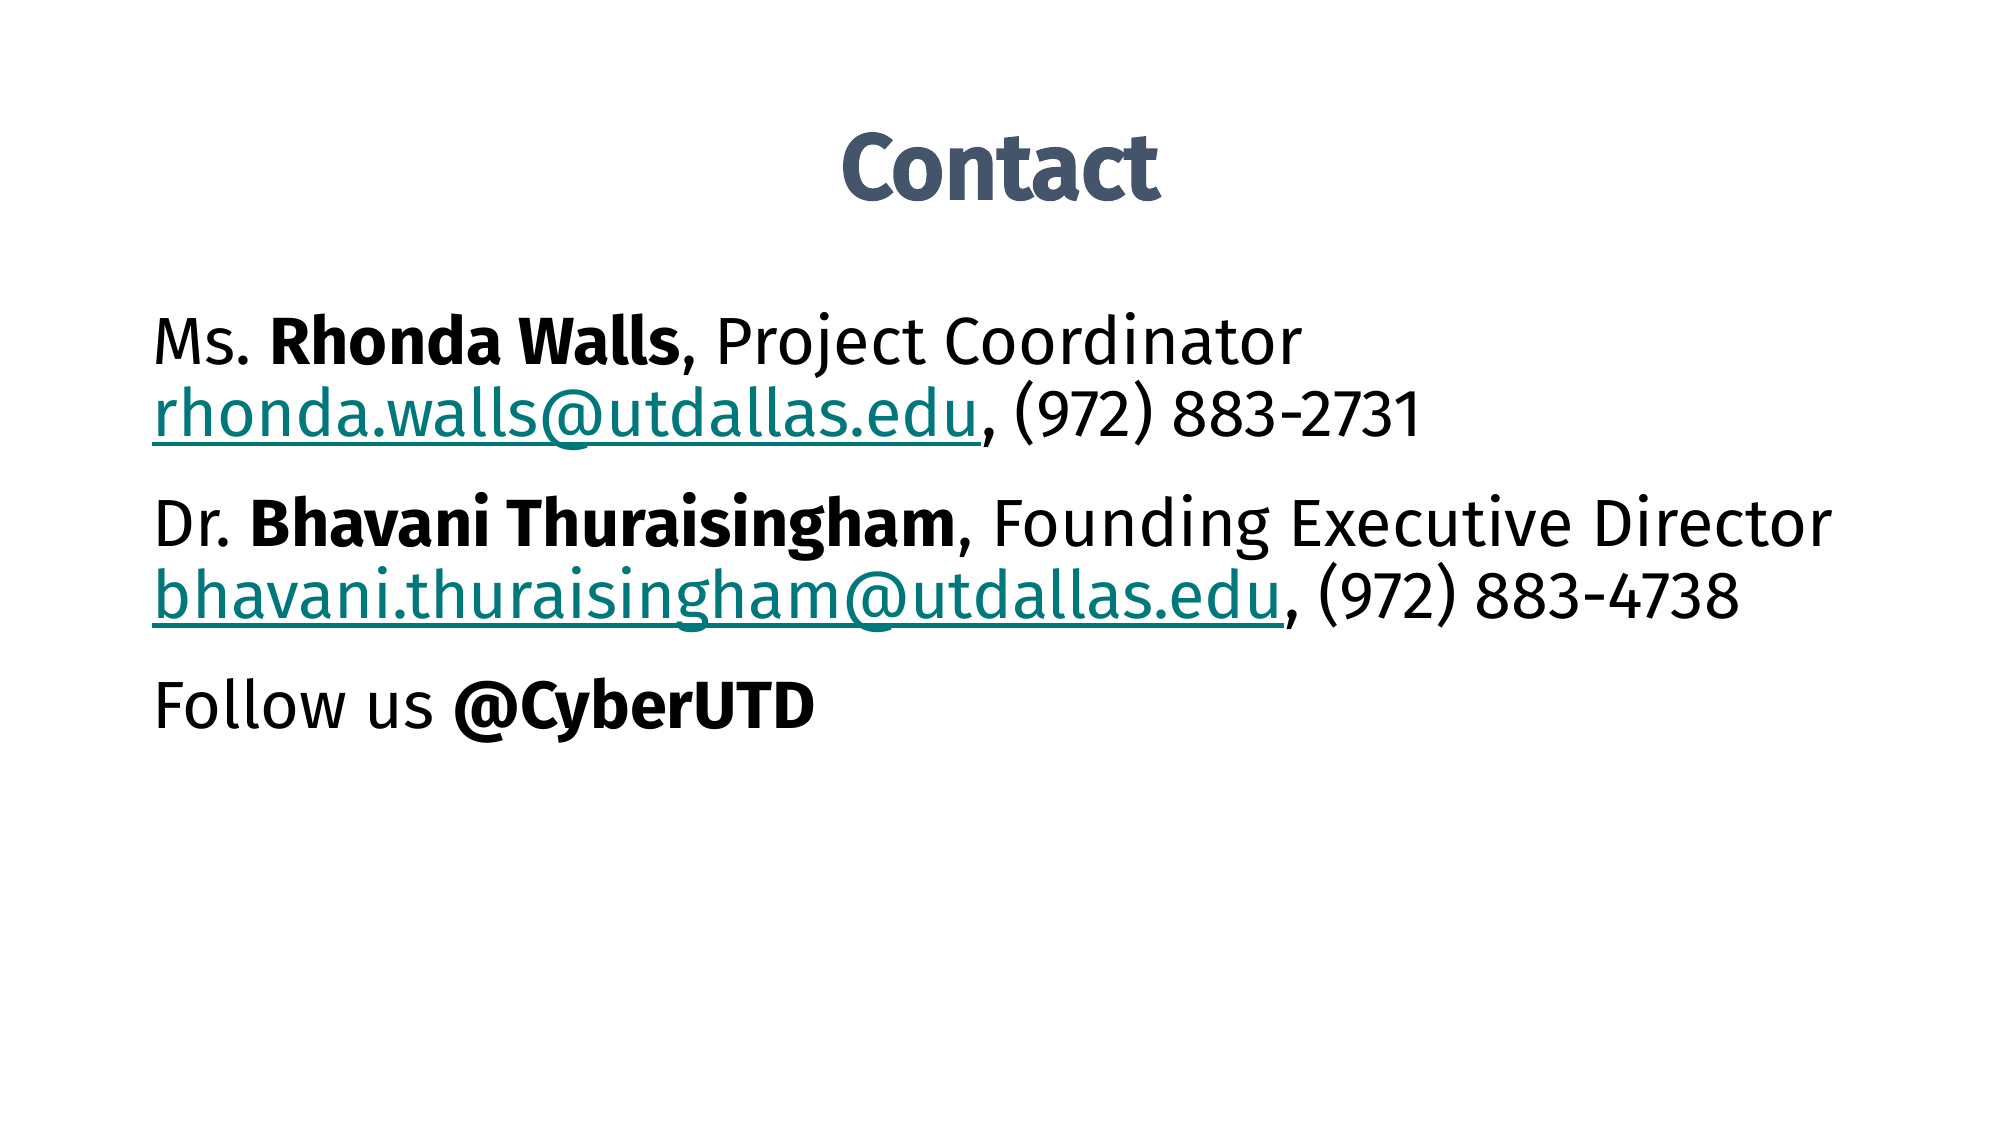

# Contact
Ms. Rhonda Walls, Project Coordinator rhonda.walls@utdallas.edu, (972) 883-2731
Dr. Bhavani Thuraisingham, Founding Executive Director bhavani.thuraisingham@utdallas.edu, (972) 883-4738
Follow us @CyberUTD